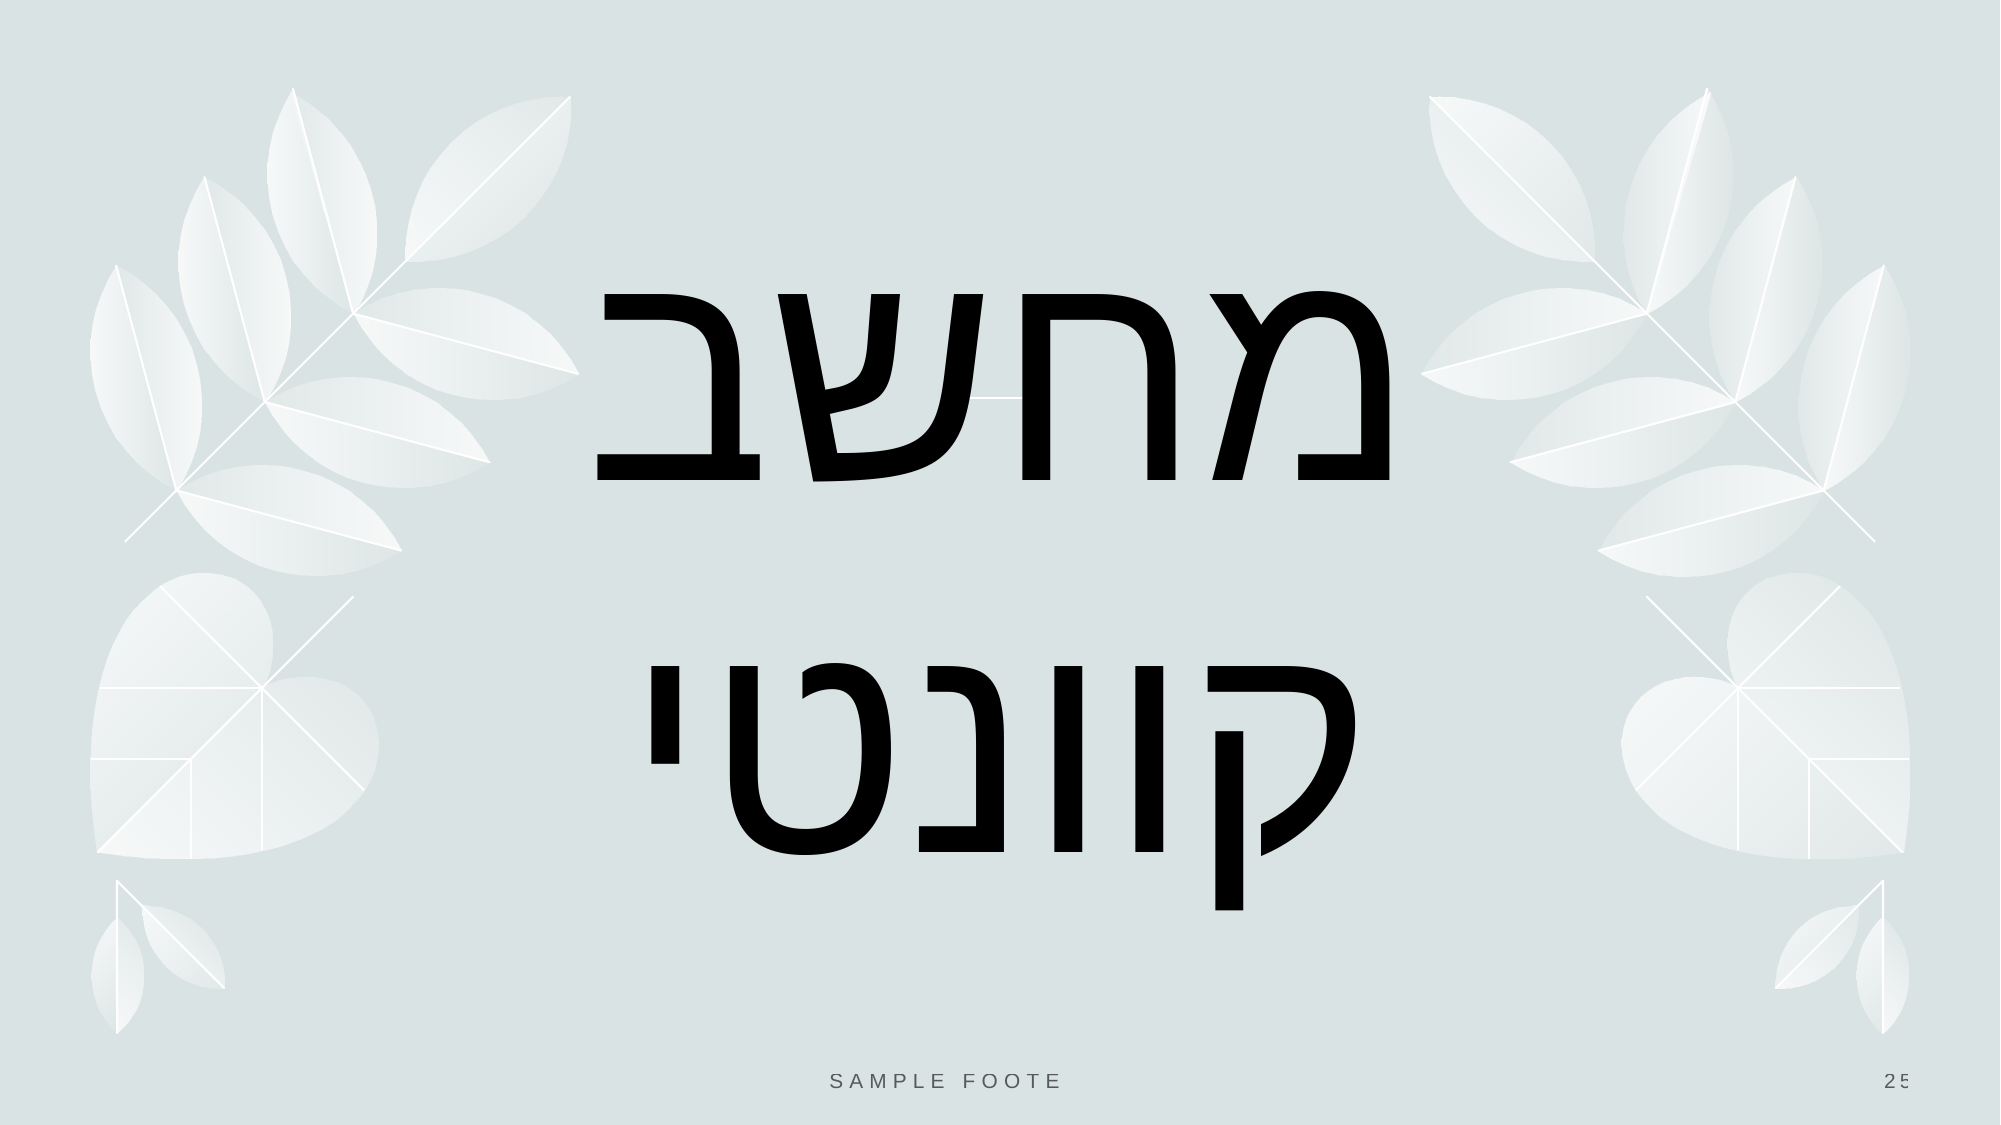

# מחשב קוונטי
Sample Footer Text
25